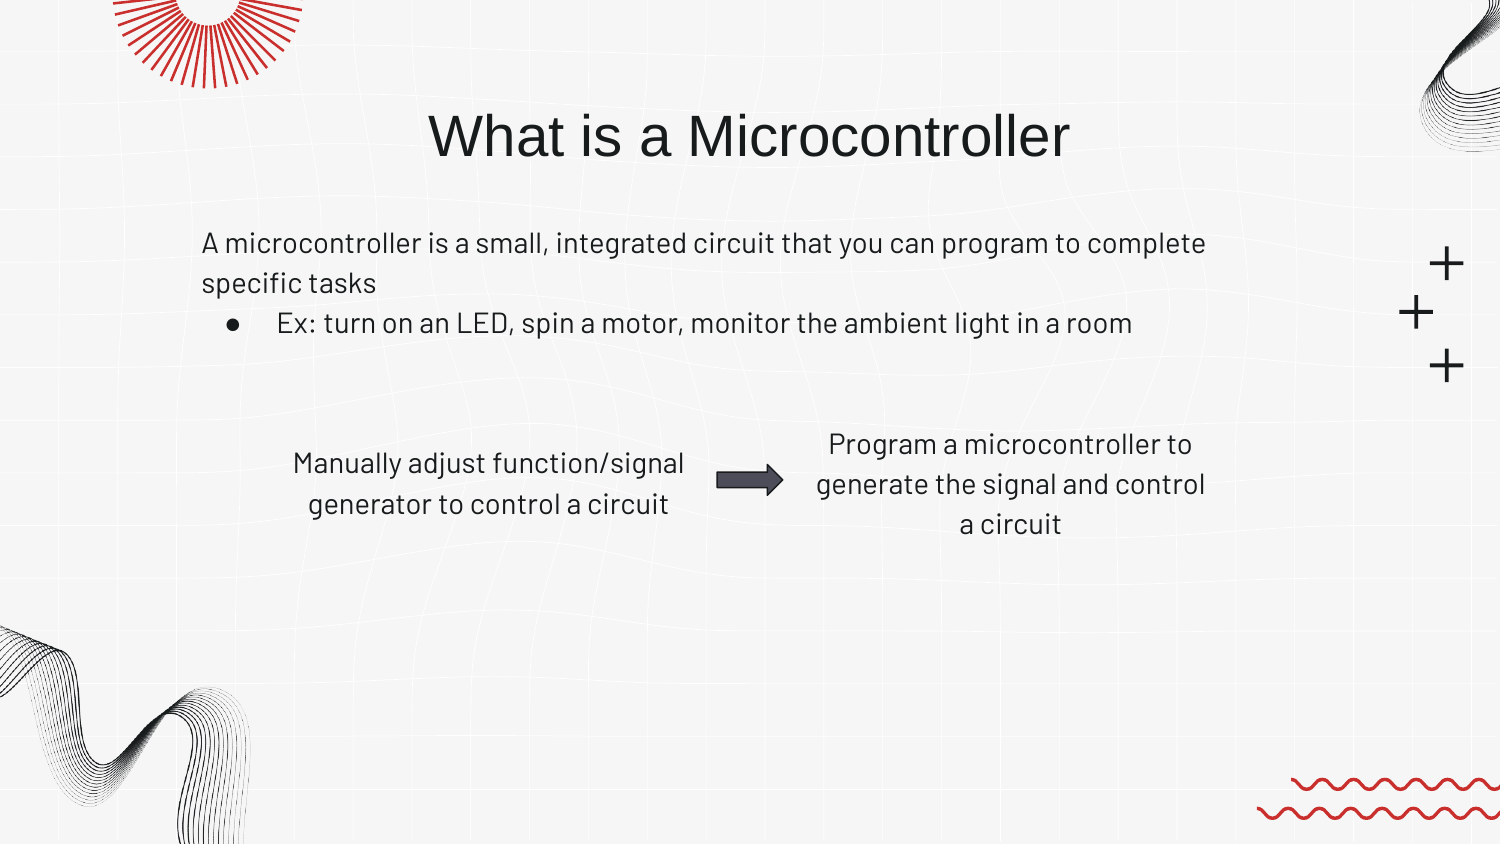

# What is a Microcontroller
A microcontroller is a small, integrated circuit that you can program to complete specific tasks
Ex: turn on an LED, spin a motor, monitor the ambient light in a room

Program a microcontroller to generate the signal and control a circuit
Manually adjust function/signal generator to control a circuit